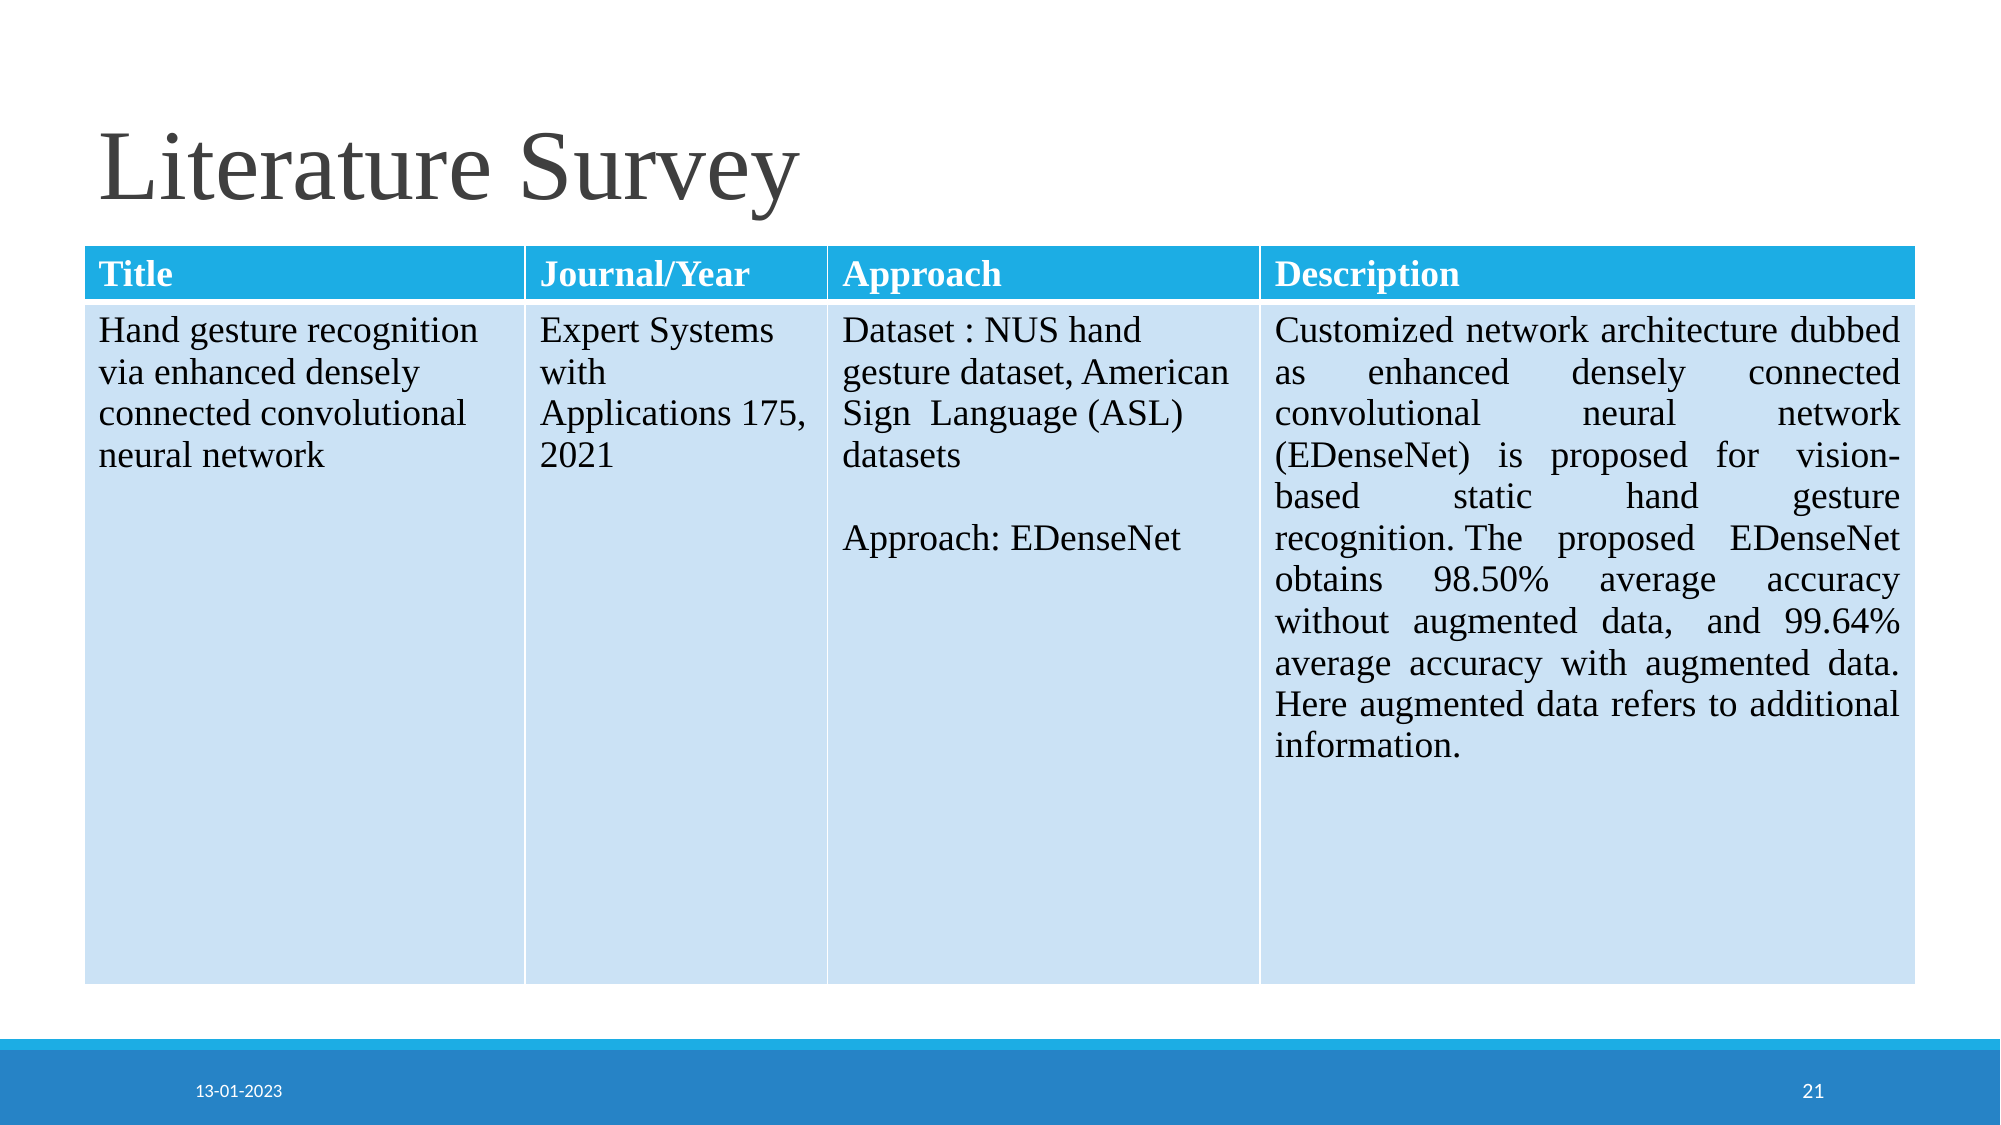

# Literature Survey
| Title | Journal/Year | Approach | Description |
| --- | --- | --- | --- |
| Hand gesture recognition via enhanced densely connected convolutional  neural network | Expert Systems with  Applications 175, 2021 | Dataset : NUS hand gesture dataset, American Sign  Language (ASL) datasets Approach: EDenseNet | Customized network architecture dubbed as enhanced densely connected convolutional neural network (EDenseNet) is proposed for  vision-based static hand gesture recognition. The proposed EDenseNet obtains 98.50% average accuracy without augmented data,  and 99.64% average accuracy with augmented data. Here augmented data refers to additional information. |
13-01-2023
21